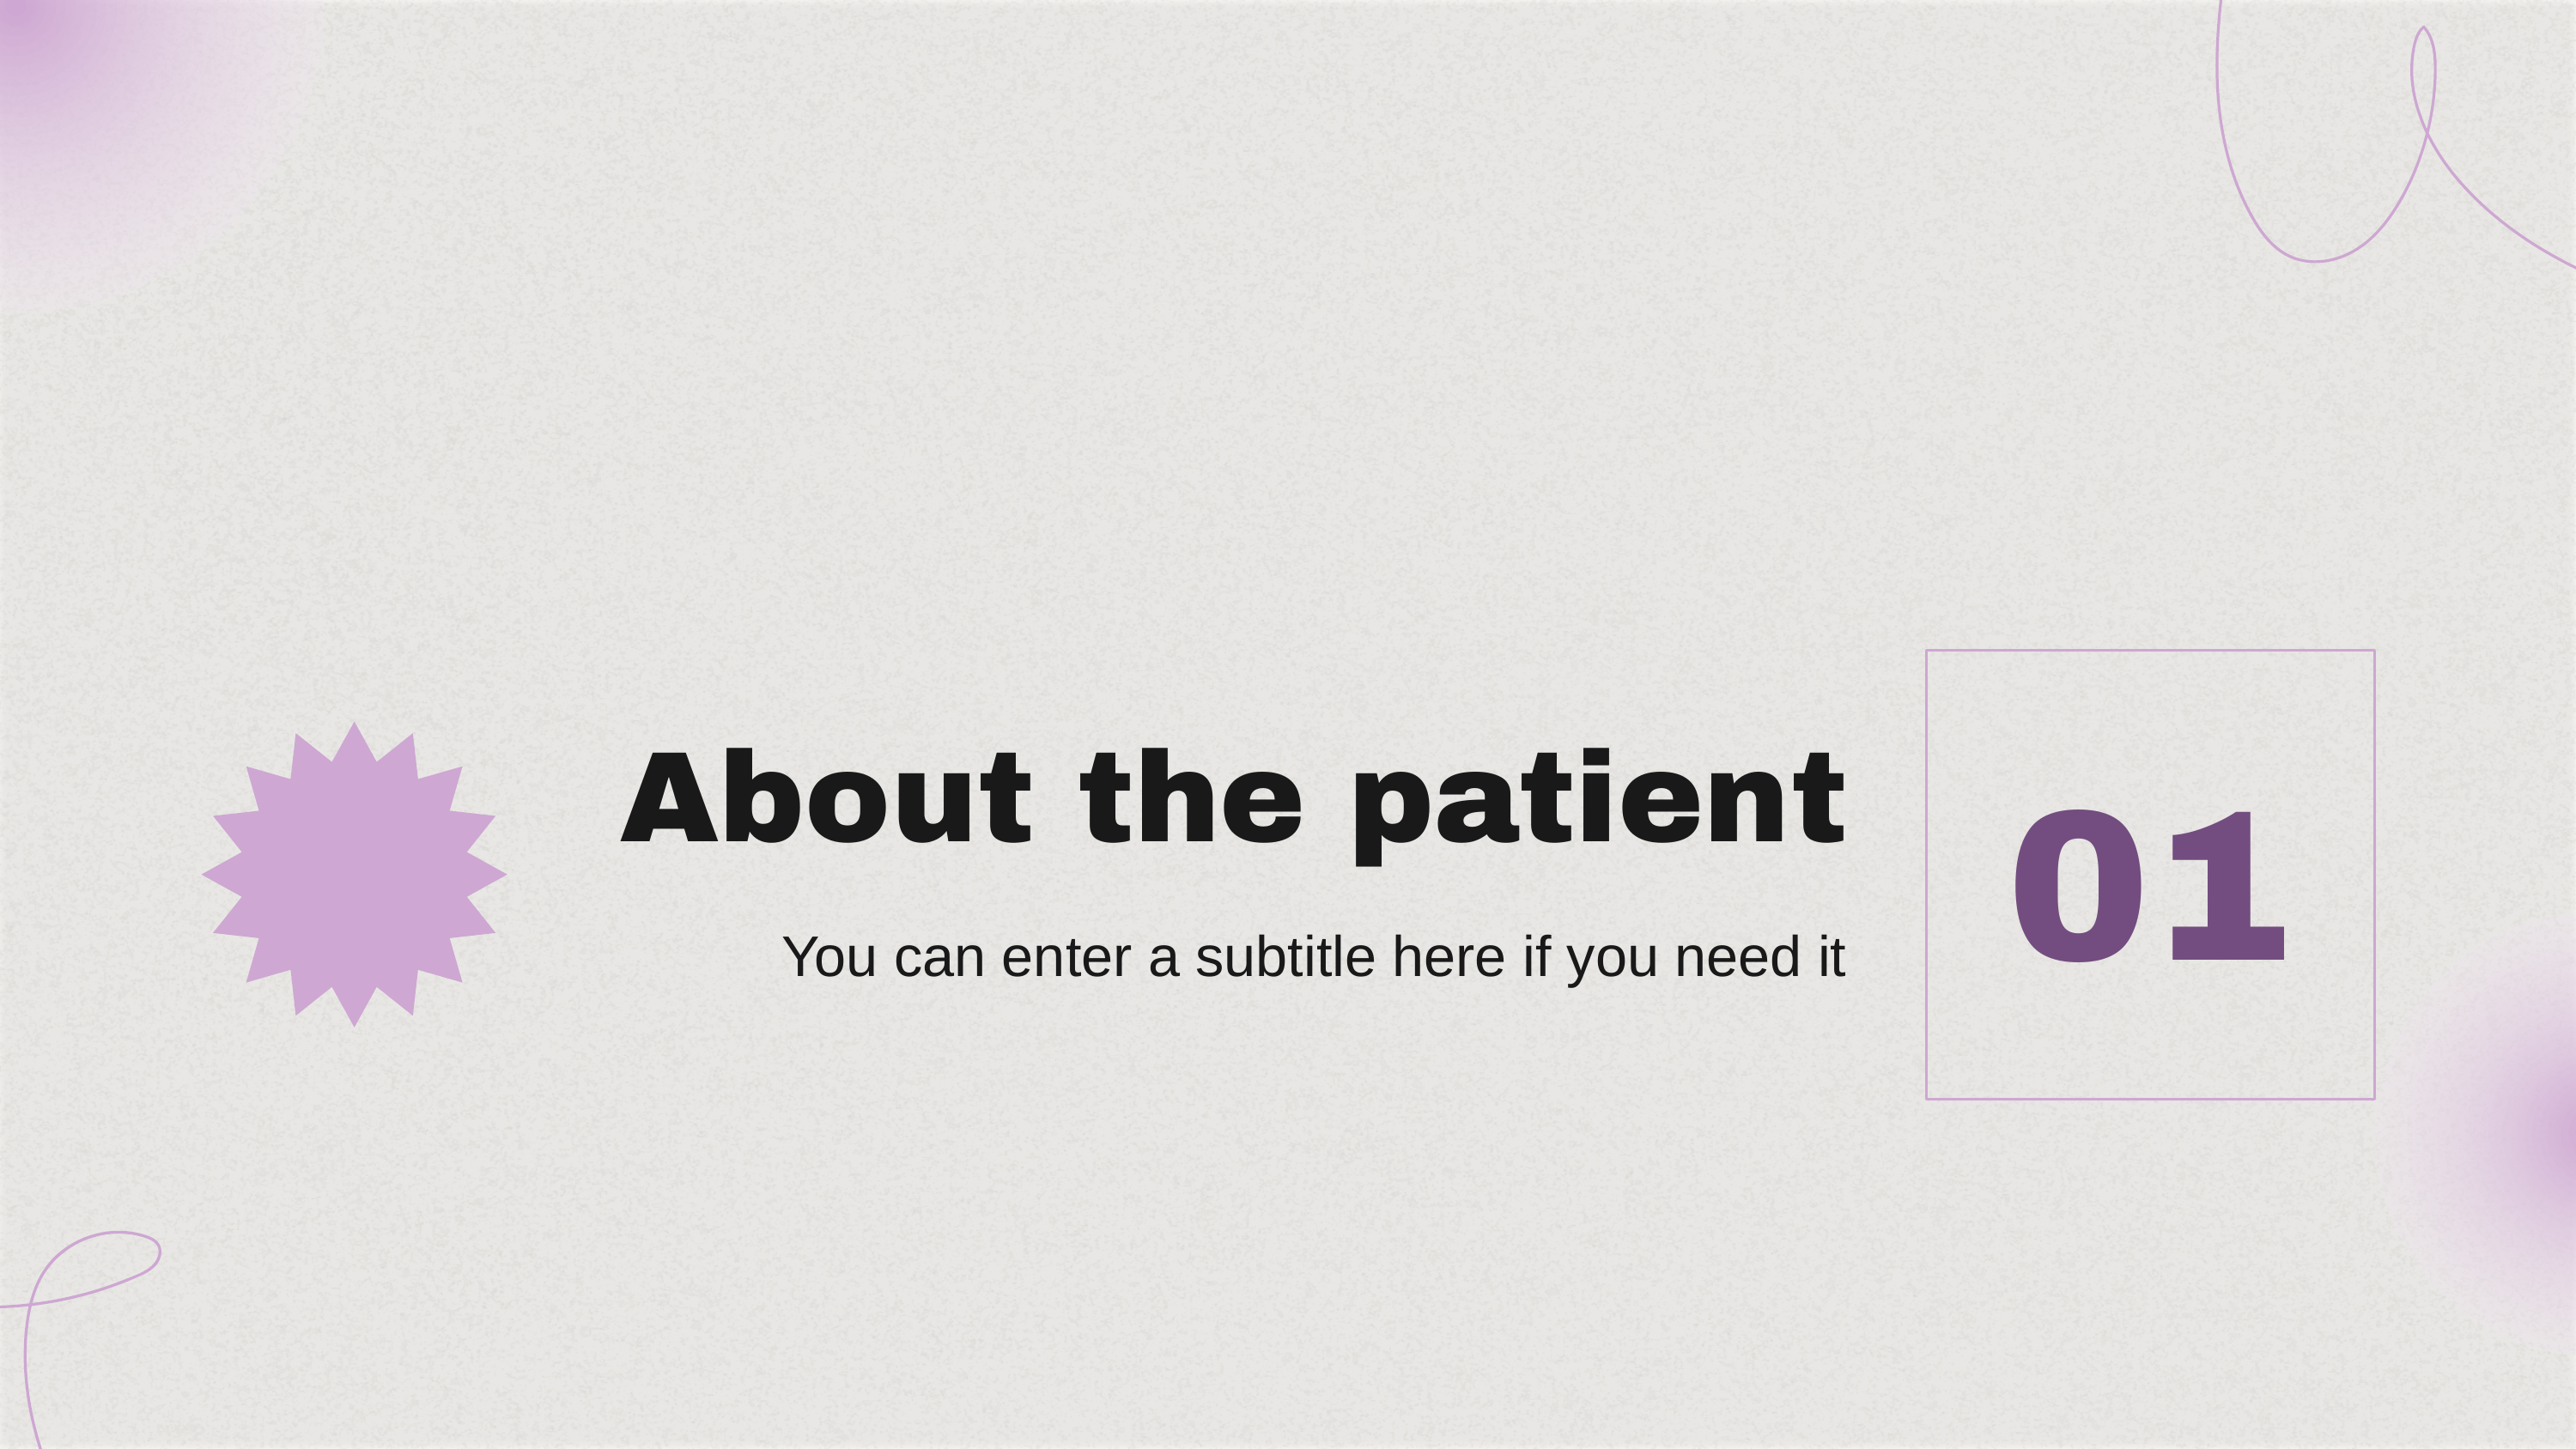

# About the patient
01

You can enter a subtitle here if you need it